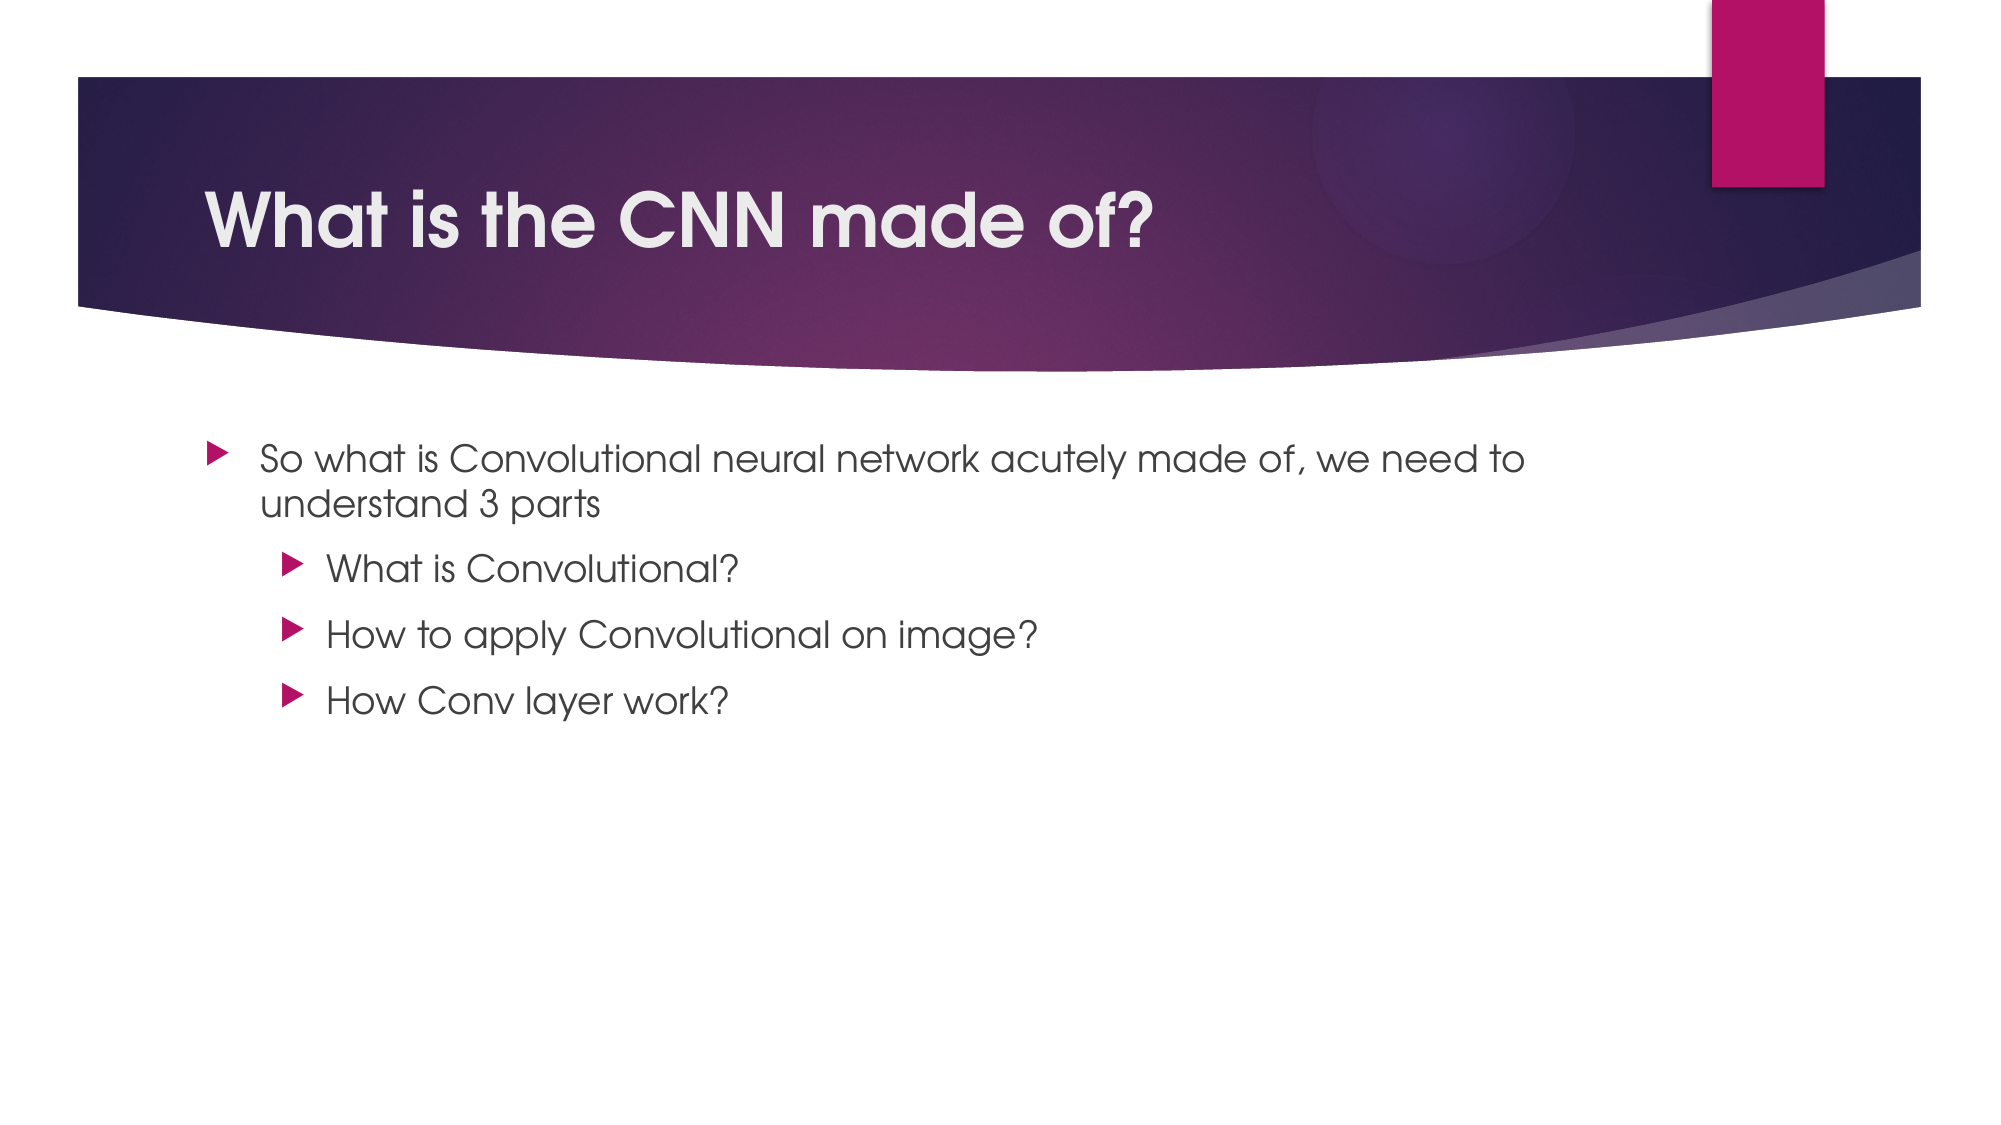

# What is the CNN made of?
So what is Convolutional neural network acutely made of, we need to understand 3 parts
What is Convolutional?
How to apply Convolutional on image?
How Conv layer work?